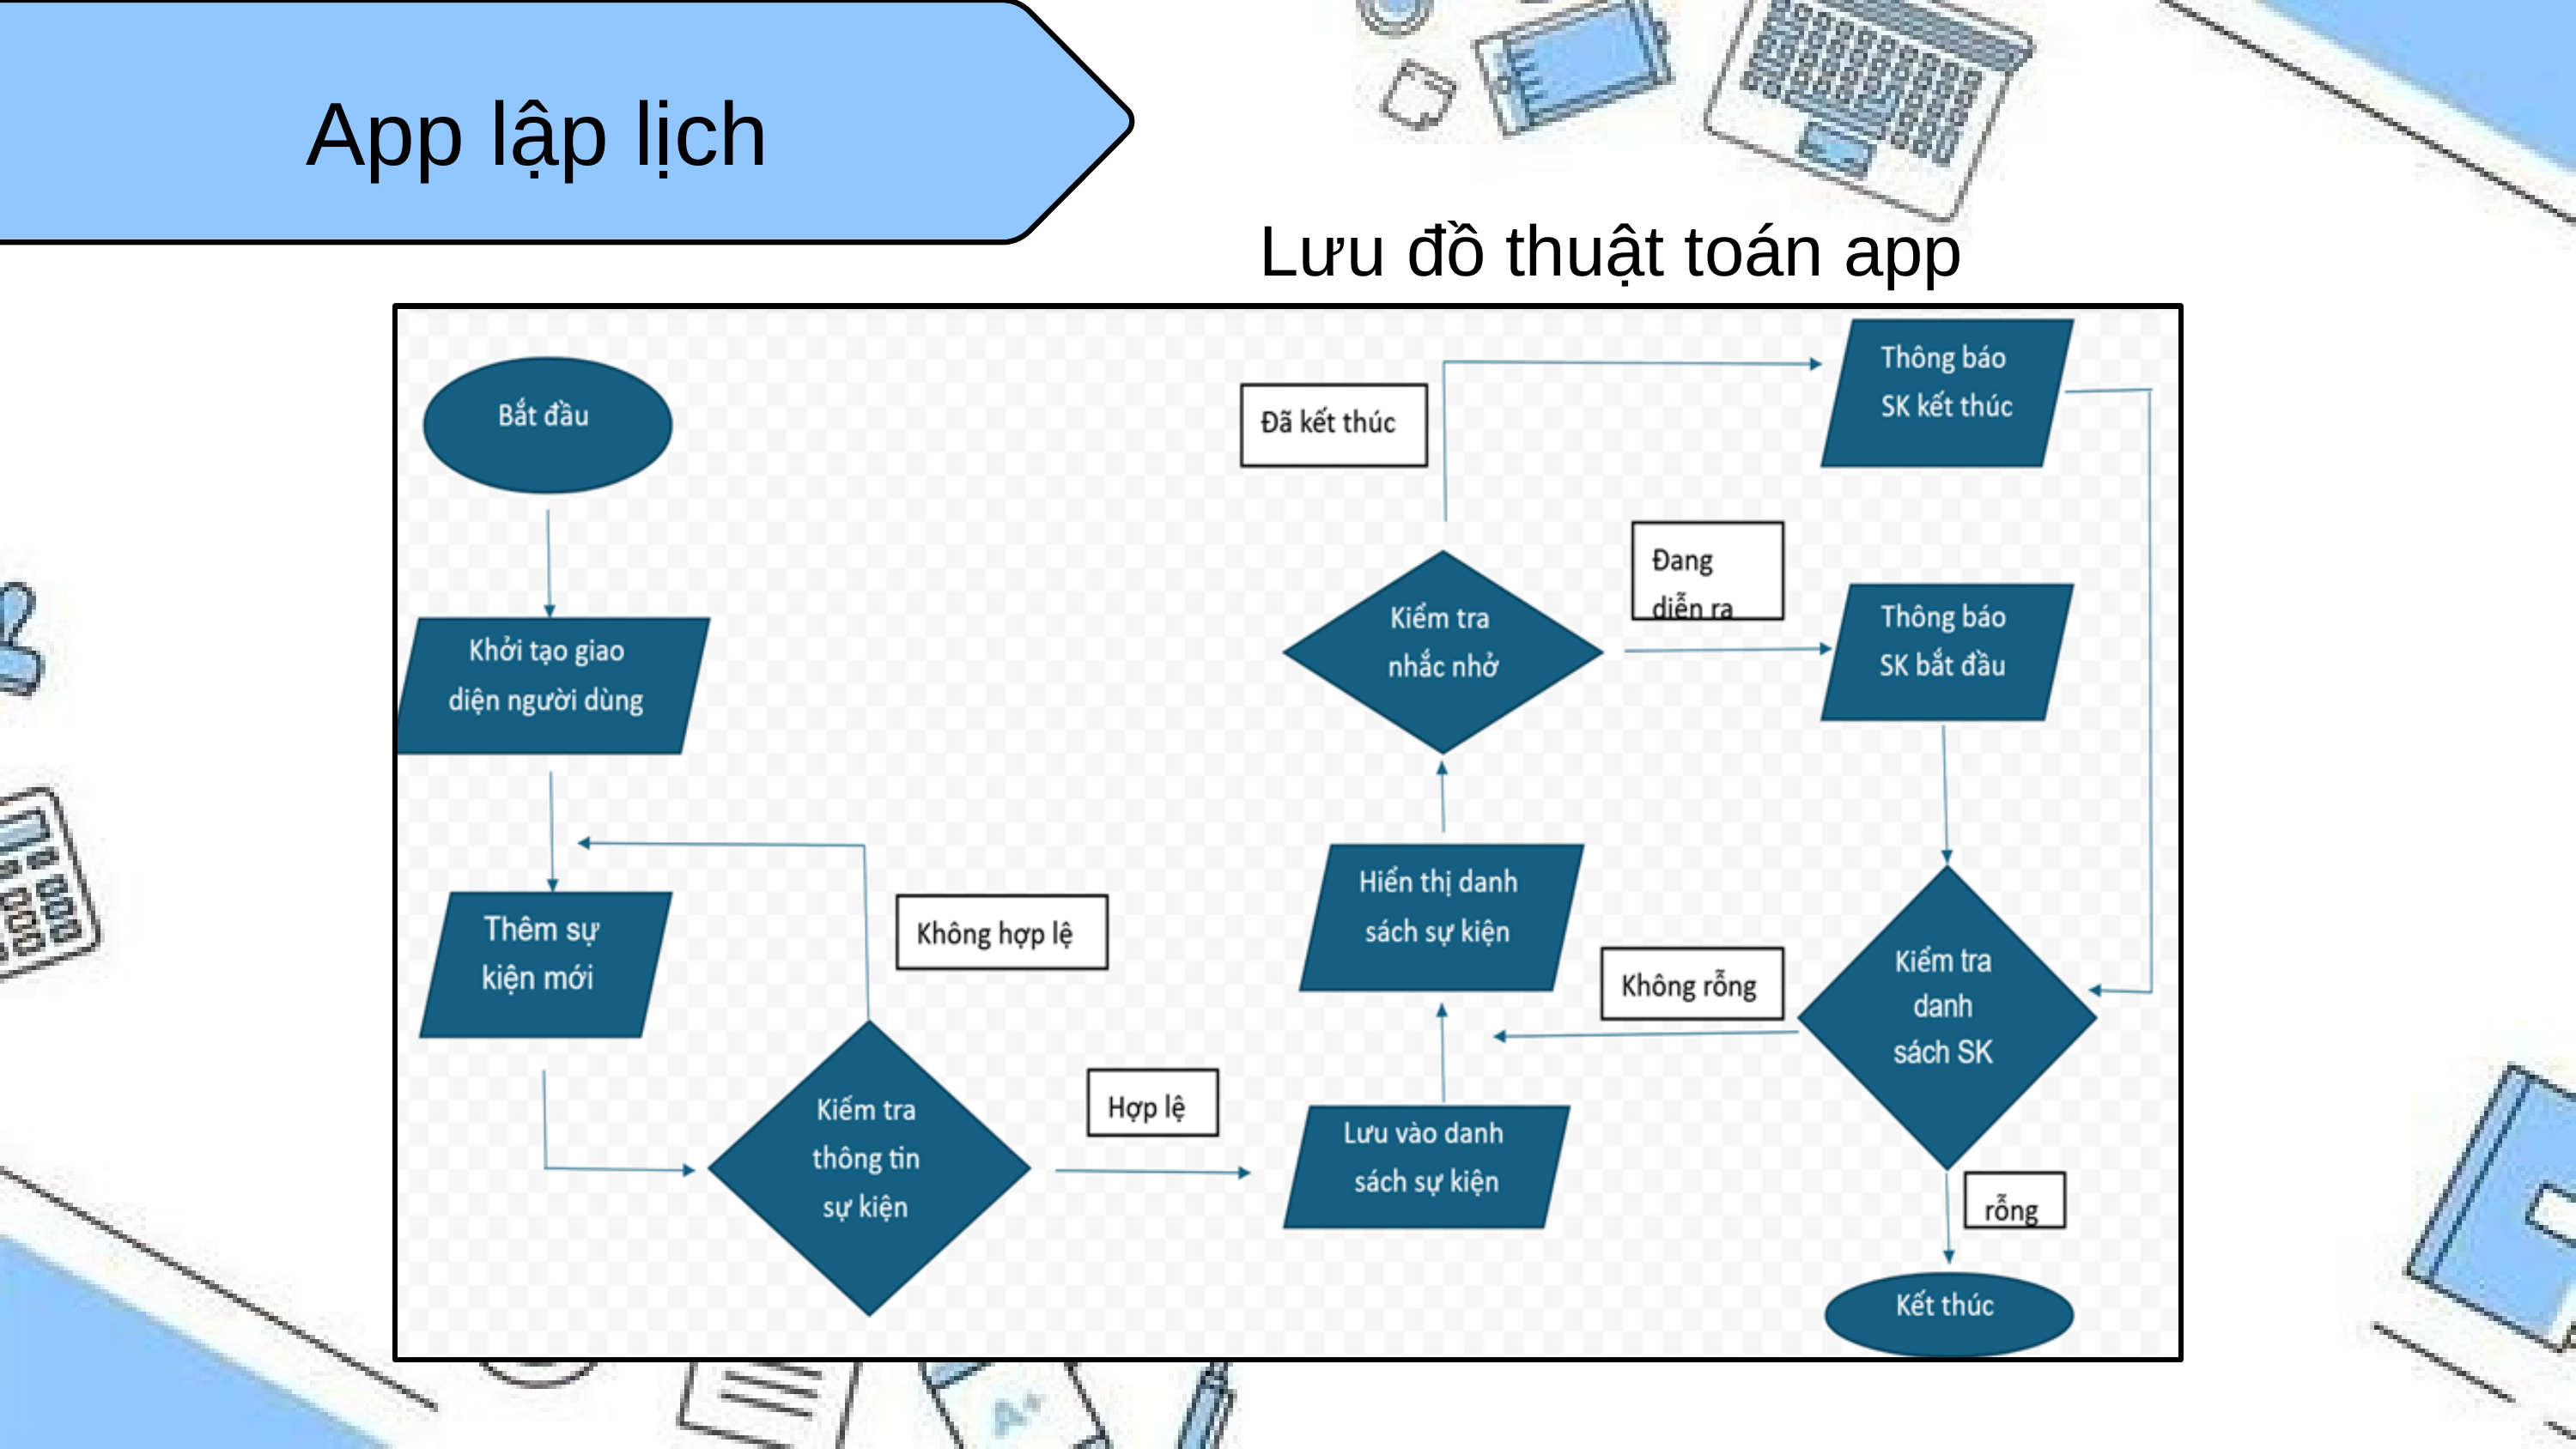

App lập lịch
Lưu đồ thuật toán app